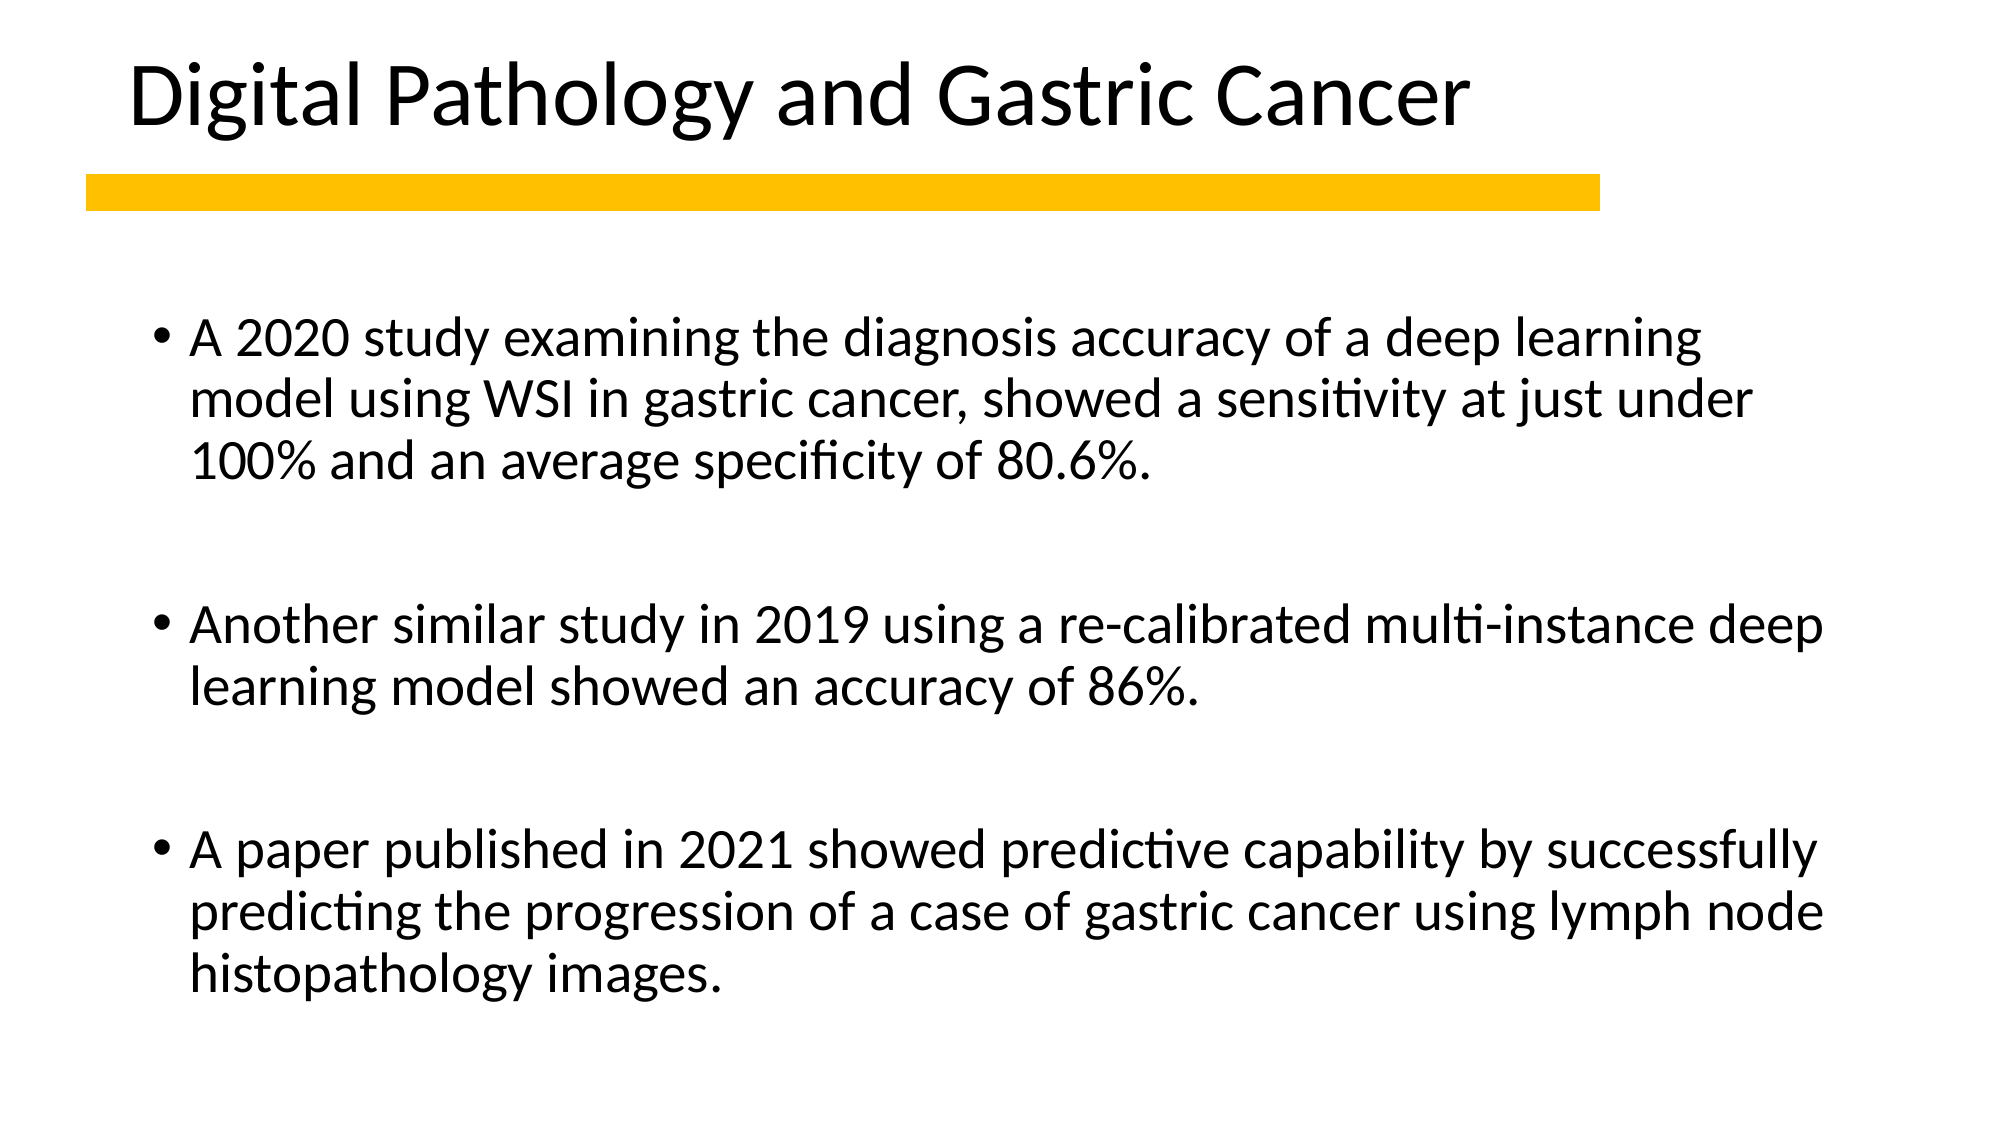

# Digital Pathology and Gastric Cancer

A 2020 study examining the diagnosis accuracy of a deep learning model using WSI in gastric cancer, showed a sensitivity at just under 100% and an average specificity of 80.6%.

Another similar study in 2019 using a re-calibrated multi-instance deep learning model showed an accuracy of 86%.

A paper published in 2021 showed predictive capability by successfully predicting the progression of a case of gastric cancer using lymph node histopathology images.